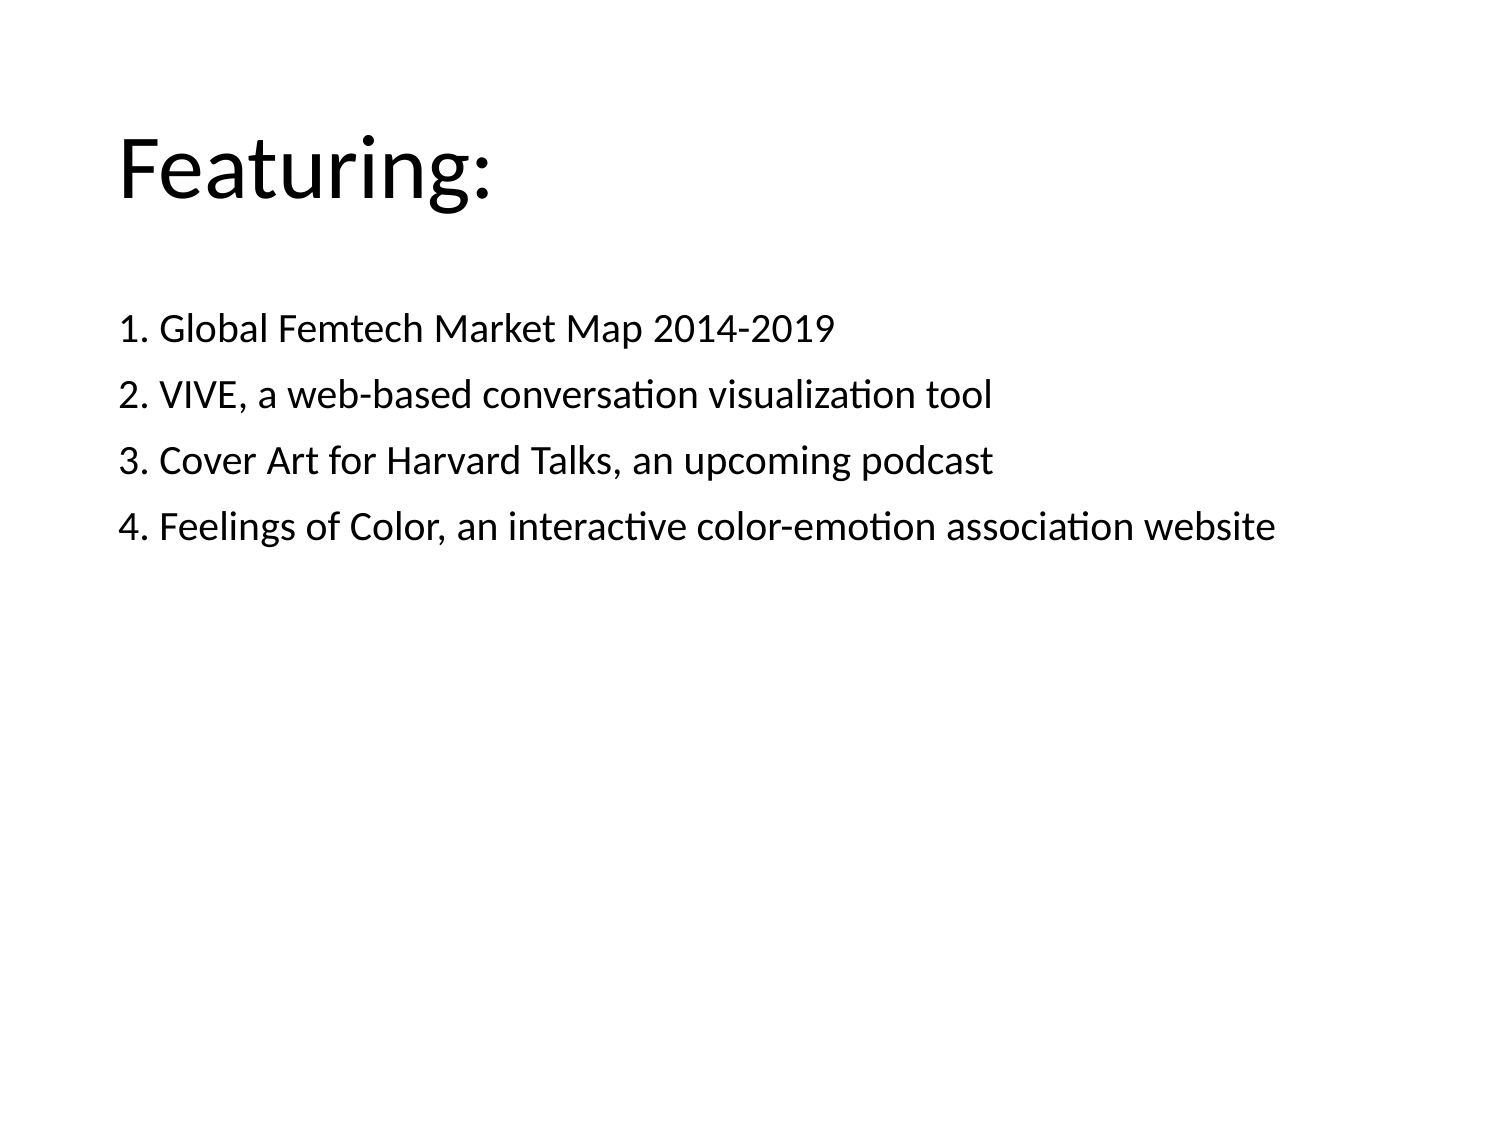

# Featuring:
1. Global Femtech Market Map 2014-2019
2. VIVE, a web-based conversation visualization tool
3. Cover Art for Harvard Talks, an upcoming podcast
4. Feelings of Color, an interactive color-emotion association website